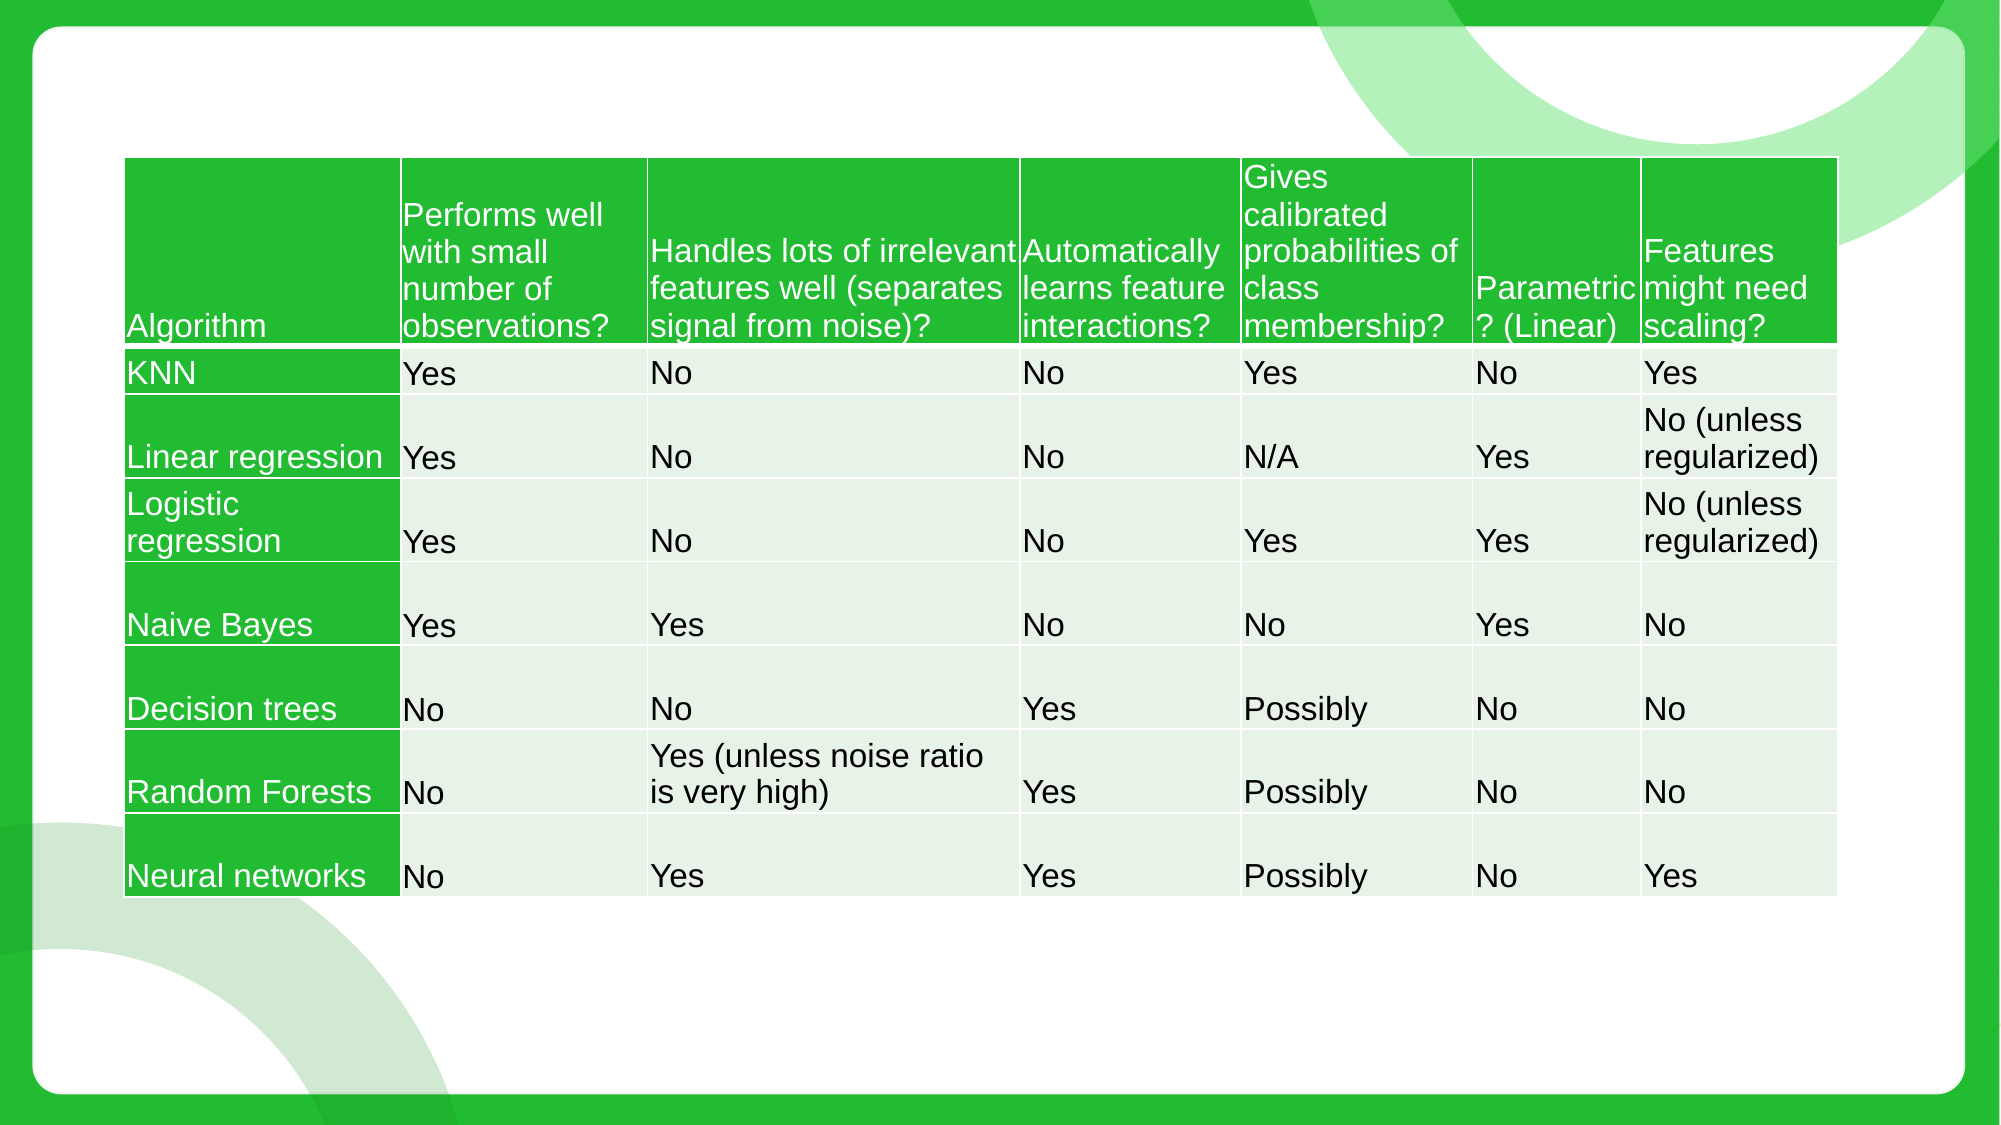

| Algorithm | Performs well with small number of observations? | Handles lots of irrelevant features well (separates signal from noise)? | Automatically learns feature interactions? | Gives calibrated probabilities of class membership? | Parametric? (Linear) | Features might need scaling? |
| --- | --- | --- | --- | --- | --- | --- |
| KNN | Yes | No | No | Yes | No | Yes |
| Linear regression | Yes | No | No | N/A | Yes | No (unless regularized) |
| Logistic regression | Yes | No | No | Yes | Yes | No (unless regularized) |
| Naive Bayes | Yes | Yes | No | No | Yes | No |
| Decision trees | No | No | Yes | Possibly | No | No |
| Random Forests | No | Yes (unless noise ratio is very high) | Yes | Possibly | No | No |
| Neural networks | No | Yes | Yes | Possibly | No | Yes |